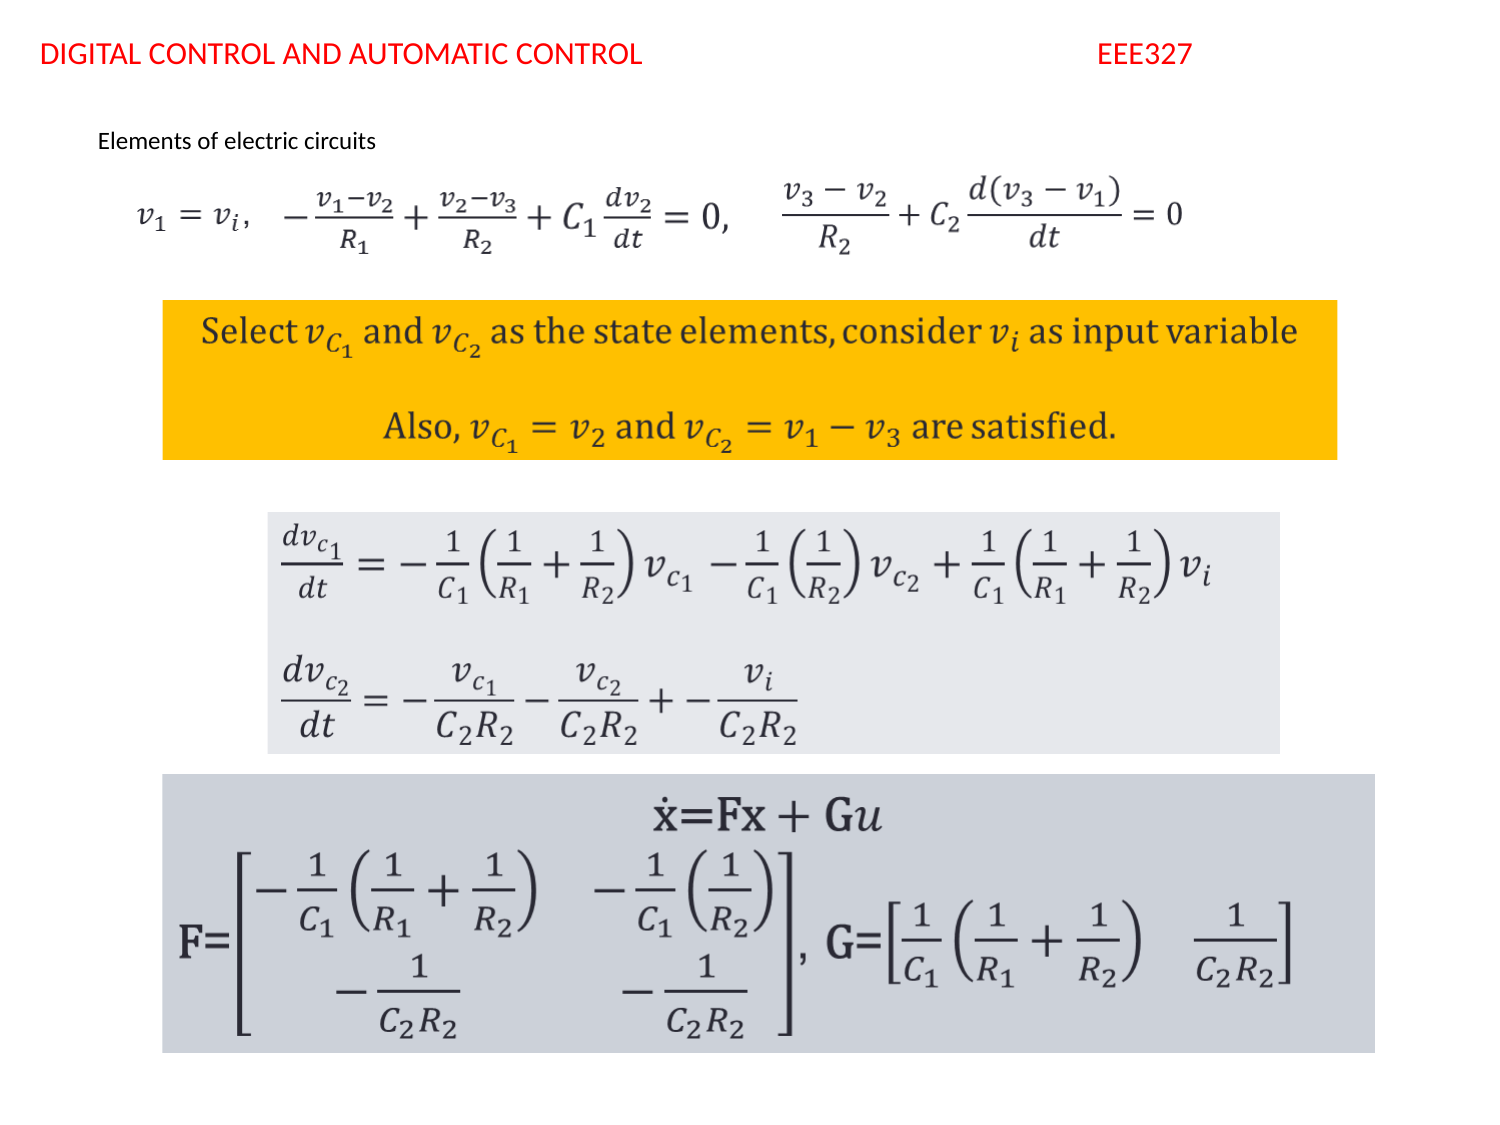

Digital Control and Automatic Control                                                               EEE327
Elements of electric circuits